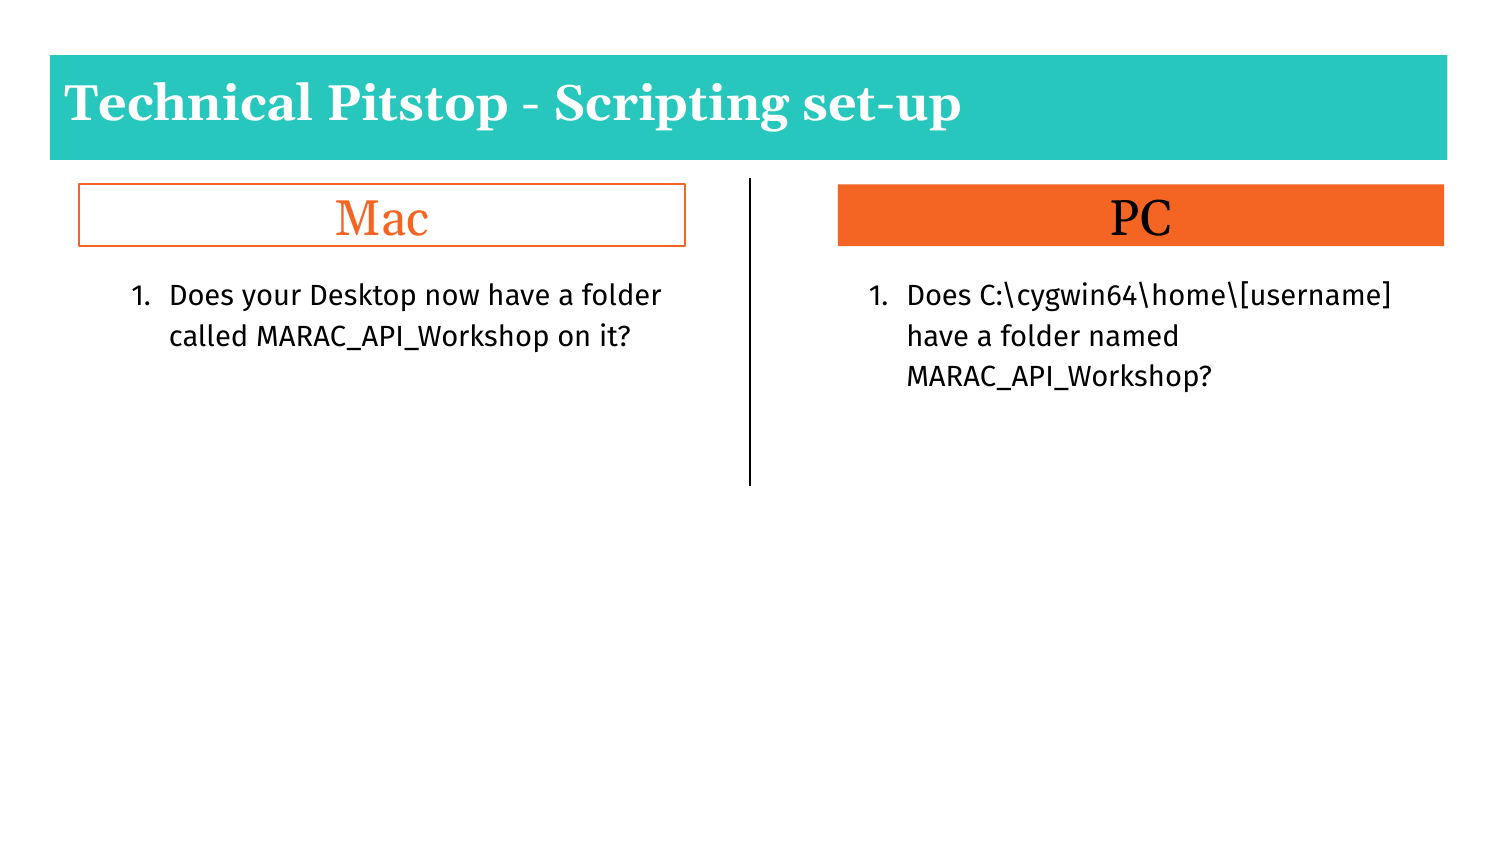

Technical Pitstop - Scripting set-up
Mac
PC
Does your Desktop now have a folder called MARAC_API_Workshop on it?
Does C:\cygwin64\home\[username] have a folder named MARAC_API_Workshop?